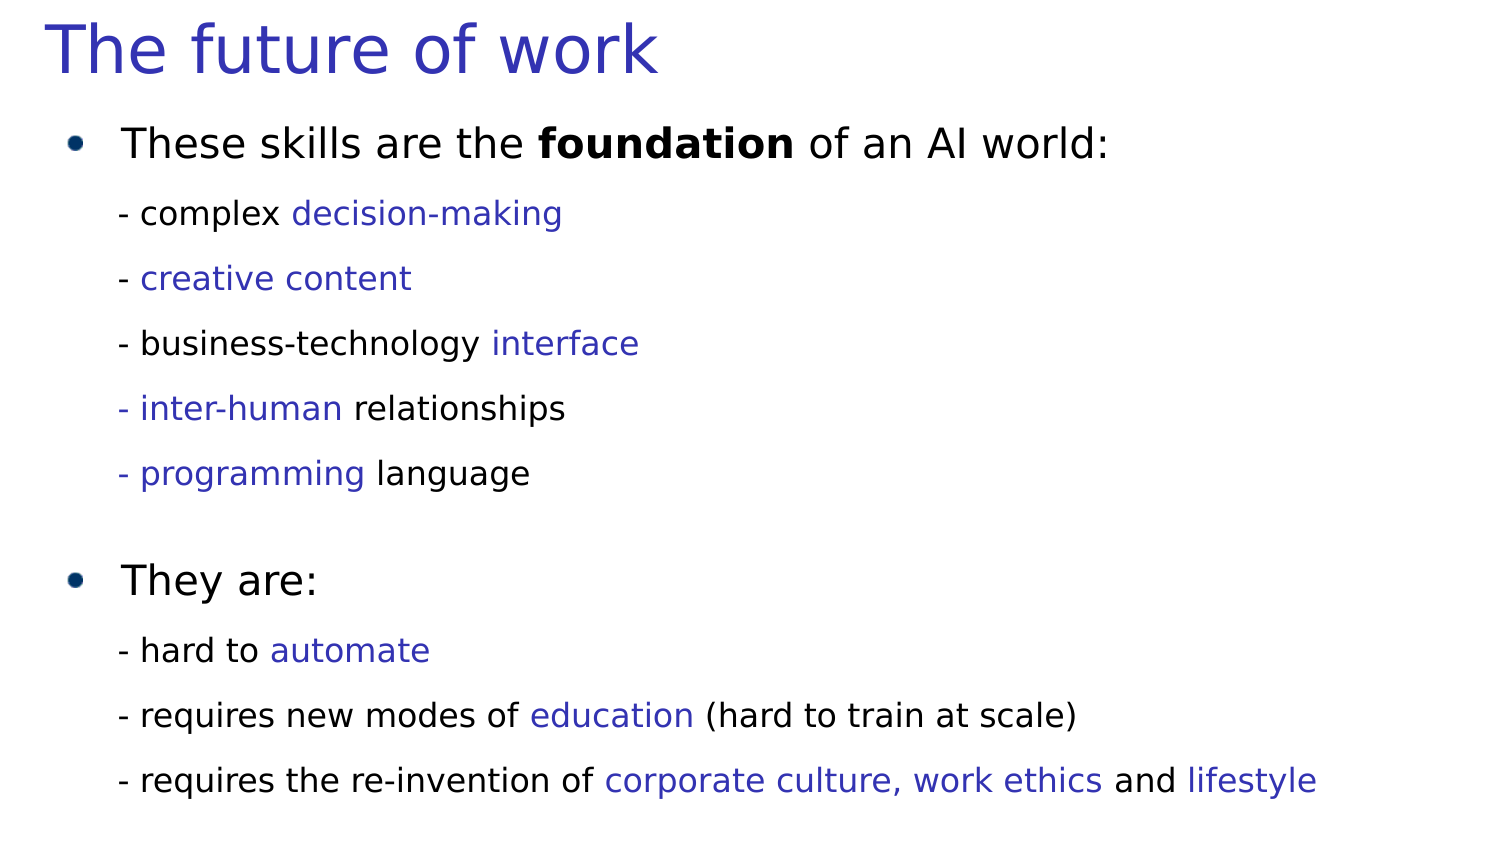

# The future of work
These skills are the foundation of an AI world:
     - complex decision-making
     - creative content
     - business-technology interface
     - inter-human relationships
     - programming language
They are:
     - hard to automate
     - requires new modes of education (hard to train at scale)
     - requires the re-invention of corporate culture, work ethics and lifestyle